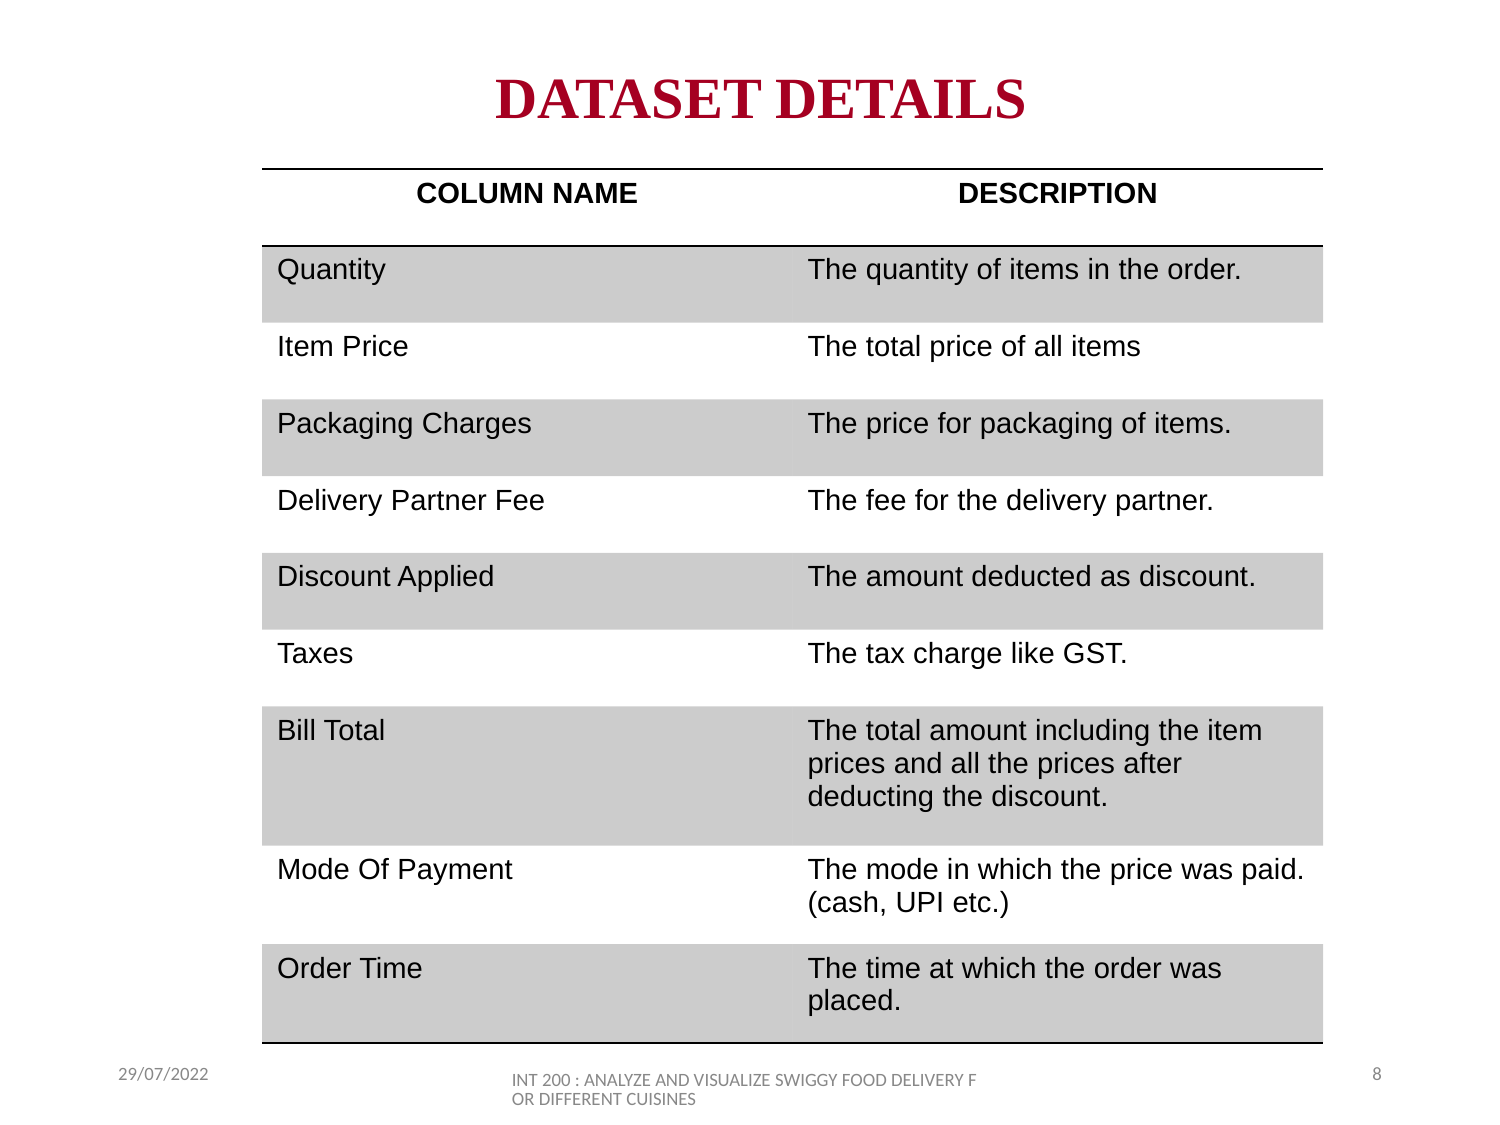

# DATASET DETAILS
| COLUMN NAME | DESCRIPTION |
| --- | --- |
| Quantity | The quantity of items in the order. |
| Item Price | The total price of all items |
| Packaging Charges | The price for packaging of items. |
| Delivery Partner Fee | The fee for the delivery partner. |
| Discount Applied | The amount deducted as discount. |
| Taxes | The tax charge like GST. |
| Bill Total | The total amount including the item prices and all the prices after deducting the discount. |
| Mode Of Payment | The mode in which the price was paid.(cash, UPI etc.) |
| Order Time | The time at which the order was placed. |
29/07/2022
8
INT 200 : ANALYZE AND VISUALIZE SWIGGY FOOD DELIVERY FOR DIFFERENT CUISINES